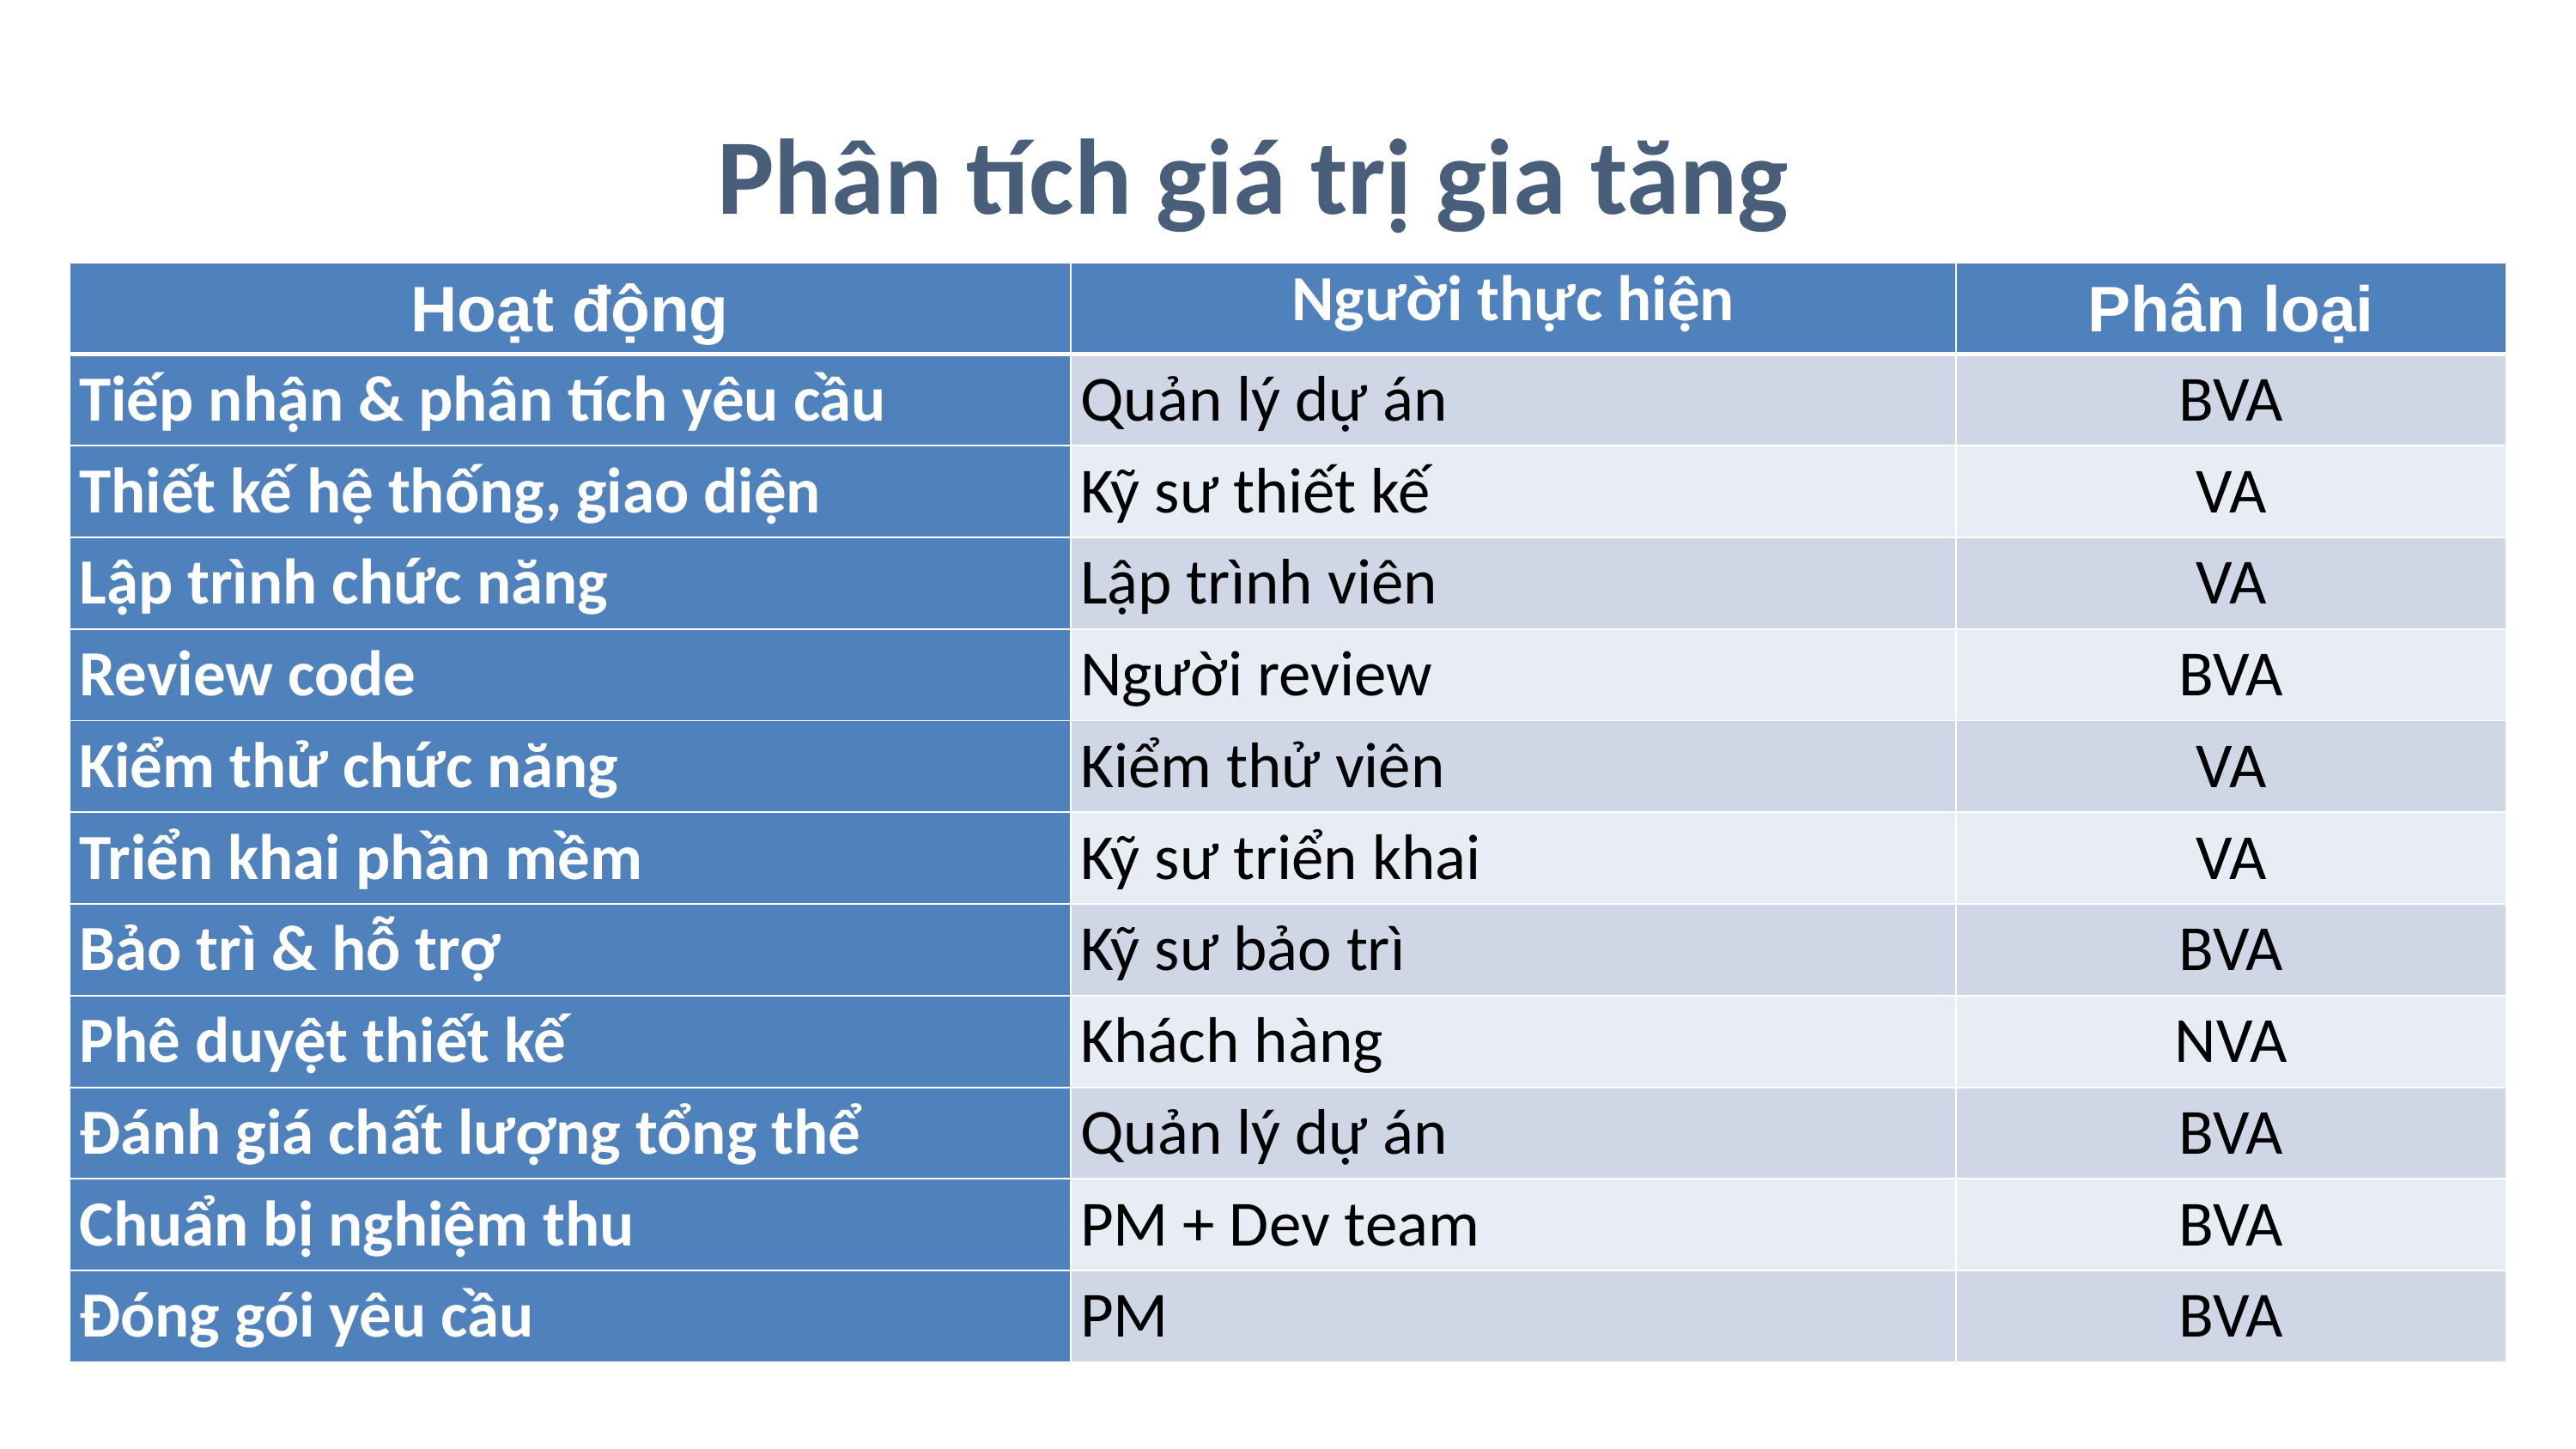

Phân tích giá trị gia tăng
| Hoạt động | Người thực hiện | Phân loại |
| --- | --- | --- |
| Tiếp nhận & phân tích yêu cầu | Quản lý dự án | BVA |
| Thiết kế hệ thống, giao diện | Kỹ sư thiết kế | VA |
| Lập trình chức năng | Lập trình viên | VA |
| Review code | Người review | BVA |
| Kiểm thử chức năng | Kiểm thử viên | VA |
| Triển khai phần mềm | Kỹ sư triển khai | VA |
| Bảo trì & hỗ trợ | Kỹ sư bảo trì | BVA |
| Phê duyệt thiết kế | Khách hàng | NVA |
| Đánh giá chất lượng tổng thể | Quản lý dự án | BVA |
| Chuẩn bị nghiệm thu | PM + Dev team | BVA |
| Đóng gói yêu cầu | PM | BVA |